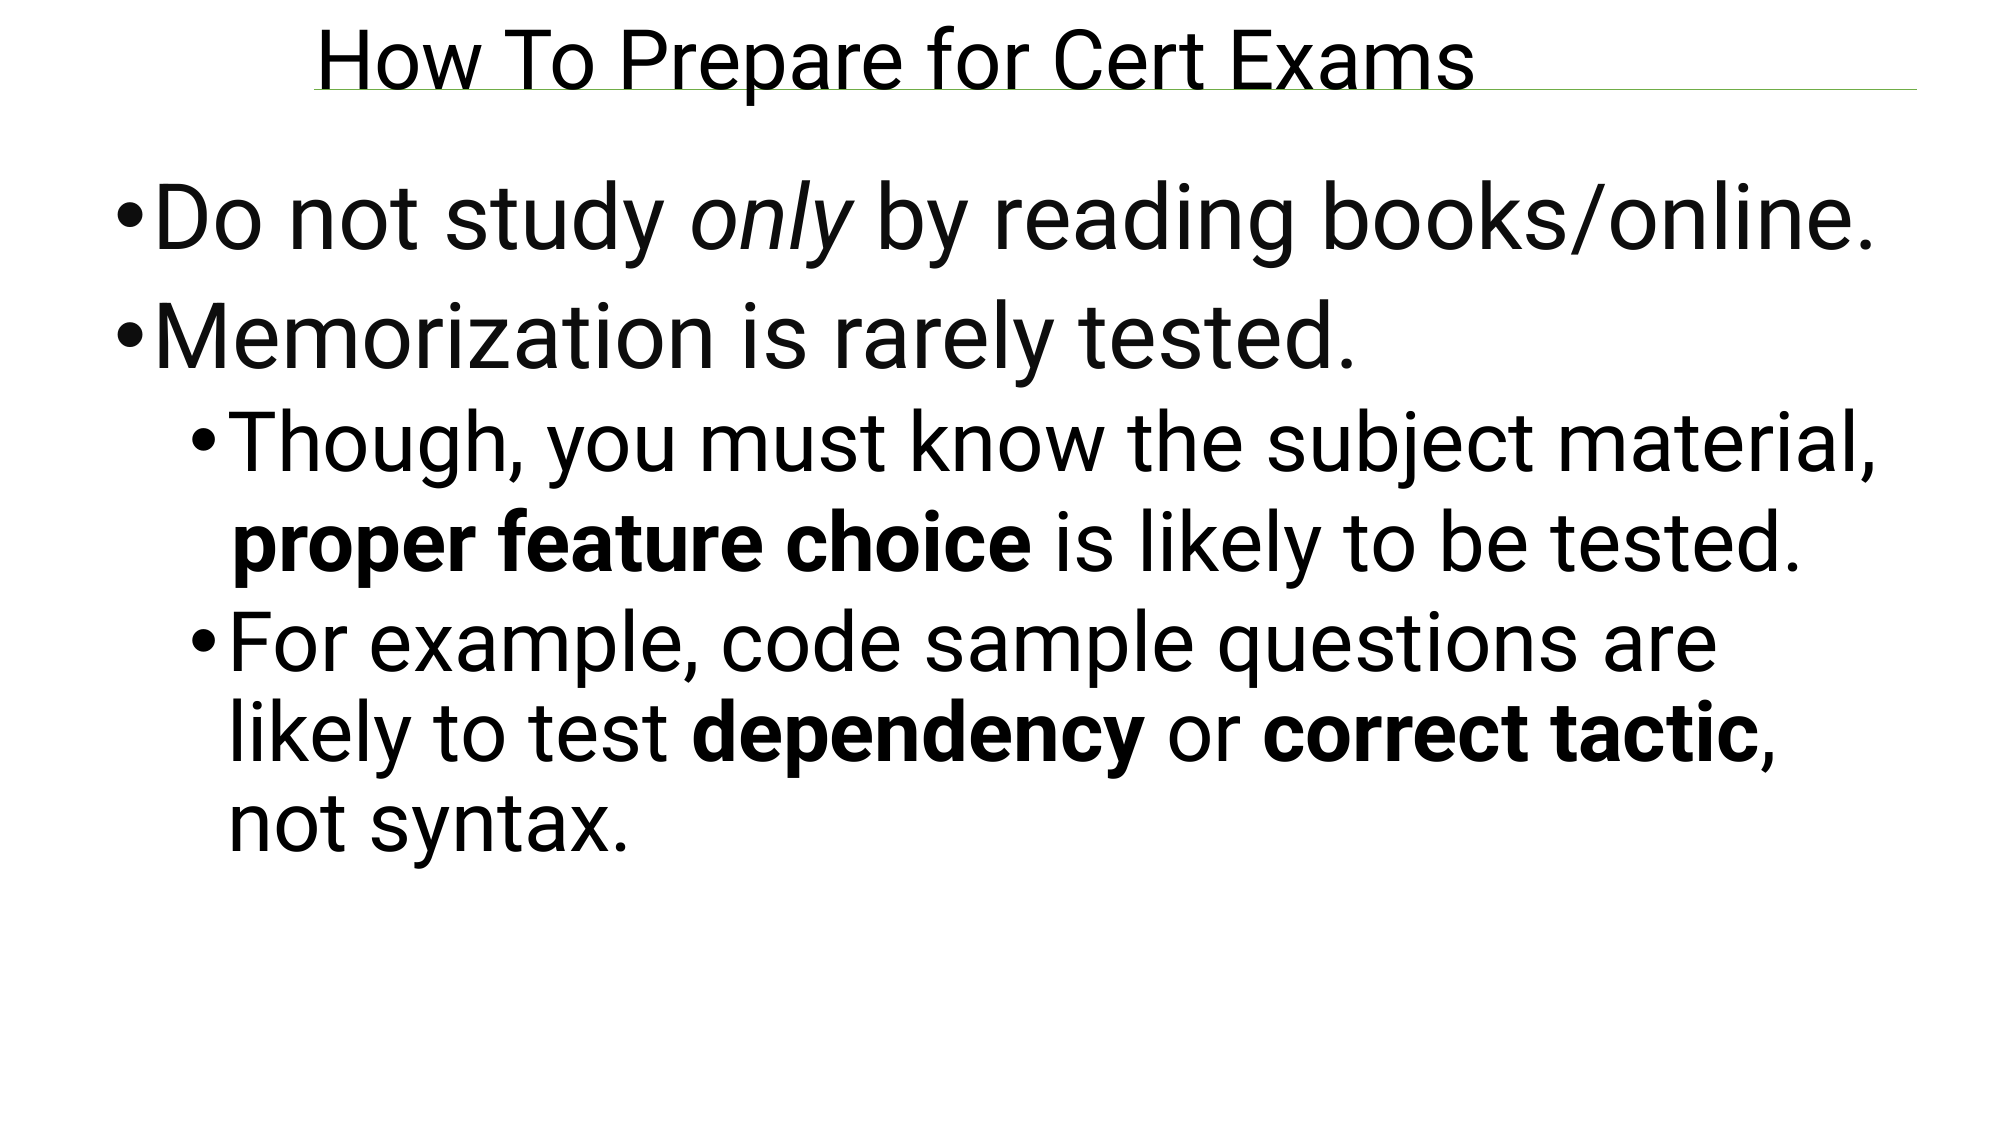

# How To Prepare for Cert Exams
Do not study only by reading books/online.
Memorization is rarely tested.
Though, you must know the subject material,
  proper feature choice is likely to be tested.
For example, code sample questions are likely to test dependency or correct tactic, not syntax.